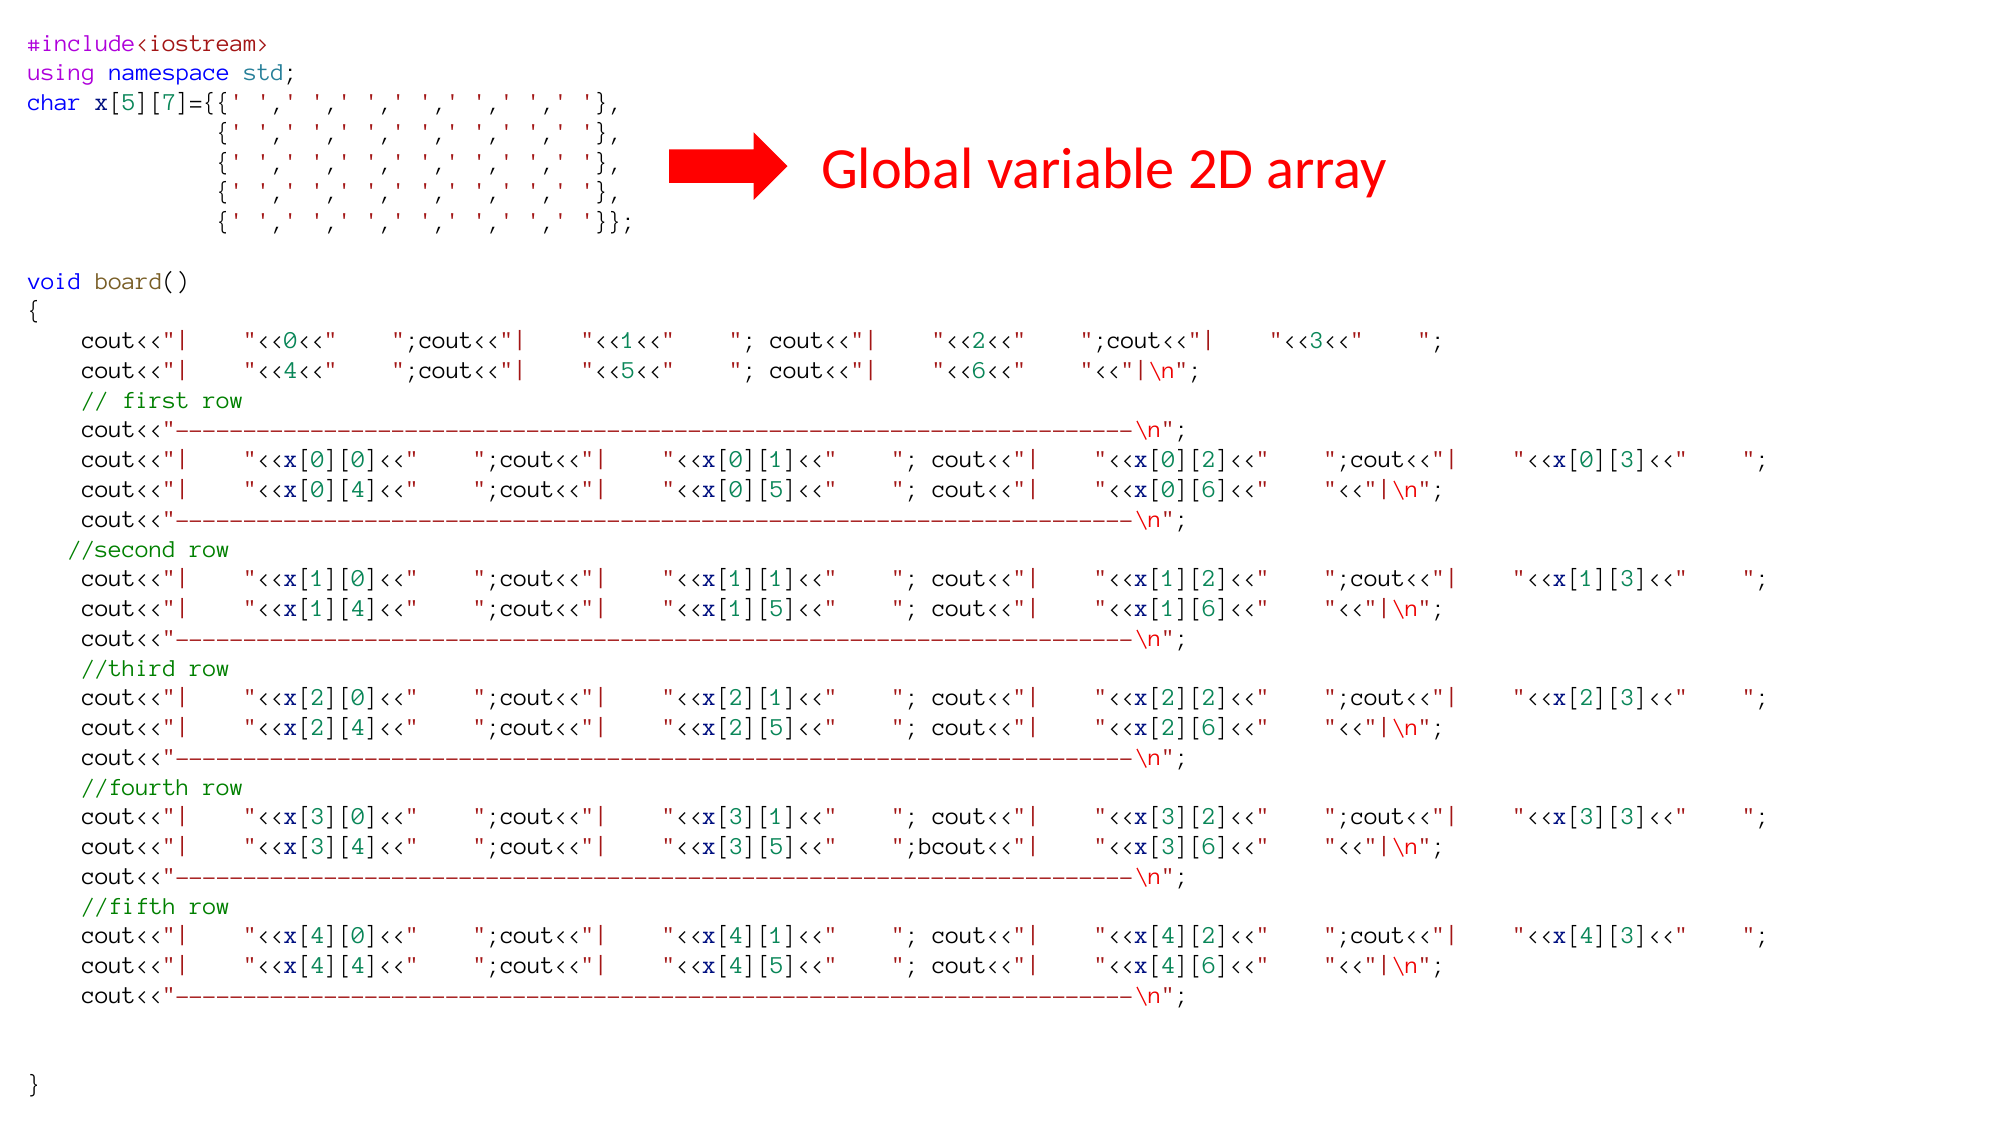

#include<iostream>
using namespace std;
char x[5][7]={{' ',' ',' ',' ',' ',' ',' '},
              {' ',' ',' ',' ',' ',' ',' '},
              {' ',' ',' ',' ',' ',' ',' '},
              {' ',' ',' ',' ',' ',' ',' '},
              {' ',' ',' ',' ',' ',' ',' '}};
void board()
{
    cout<<"|    "<<0<<"    ";cout<<"|    "<<1<<"    "; cout<<"|    "<<2<<"    ";cout<<"|    "<<3<<"    ";
    cout<<"|    "<<4<<"    ";cout<<"|    "<<5<<"    "; cout<<"|    "<<6<<"    "<<"|\n";
    // first row
    cout<<"-----------------------------------------------------------------------\n";
    cout<<"|    "<<x[0][0]<<"    ";cout<<"|    "<<x[0][1]<<"    "; cout<<"|    "<<x[0][2]<<"    ";cout<<"|    "<<x[0][3]<<"    ";
    cout<<"|    "<<x[0][4]<<"    ";cout<<"|    "<<x[0][5]<<"    "; cout<<"|    "<<x[0][6]<<"    "<<"|\n";
    cout<<"-----------------------------------------------------------------------\n";
   //second row
    cout<<"|    "<<x[1][0]<<"    ";cout<<"|    "<<x[1][1]<<"    "; cout<<"|    "<<x[1][2]<<"    ";cout<<"|    "<<x[1][3]<<"    ";
    cout<<"|    "<<x[1][4]<<"    ";cout<<"|    "<<x[1][5]<<"    "; cout<<"|    "<<x[1][6]<<"    "<<"|\n";
    cout<<"-----------------------------------------------------------------------\n";
    //third row
    cout<<"|    "<<x[2][0]<<"    ";cout<<"|    "<<x[2][1]<<"    "; cout<<"|    "<<x[2][2]<<"    ";cout<<"|    "<<x[2][3]<<"    ";
    cout<<"|    "<<x[2][4]<<"    ";cout<<"|    "<<x[2][5]<<"    "; cout<<"|    "<<x[2][6]<<"    "<<"|\n";
    cout<<"-----------------------------------------------------------------------\n";
    //fourth row
    cout<<"|    "<<x[3][0]<<"    ";cout<<"|    "<<x[3][1]<<"    "; cout<<"|    "<<x[3][2]<<"    ";cout<<"|    "<<x[3][3]<<"    ";
    cout<<"|    "<<x[3][4]<<"    ";cout<<"|    "<<x[3][5]<<"    ";bcout<<"|    "<<x[3][6]<<"    "<<"|\n";
    cout<<"-----------------------------------------------------------------------\n";
    //fifth row
    cout<<"|    "<<x[4][0]<<"    ";cout<<"|    "<<x[4][1]<<"    "; cout<<"|    "<<x[4][2]<<"    ";cout<<"|    "<<x[4][3]<<"    ";
    cout<<"|    "<<x[4][4]<<"    ";cout<<"|    "<<x[4][5]<<"    "; cout<<"|    "<<x[4][6]<<"    "<<"|\n";
    cout<<"-----------------------------------------------------------------------\n";
}

Global variable 2D array